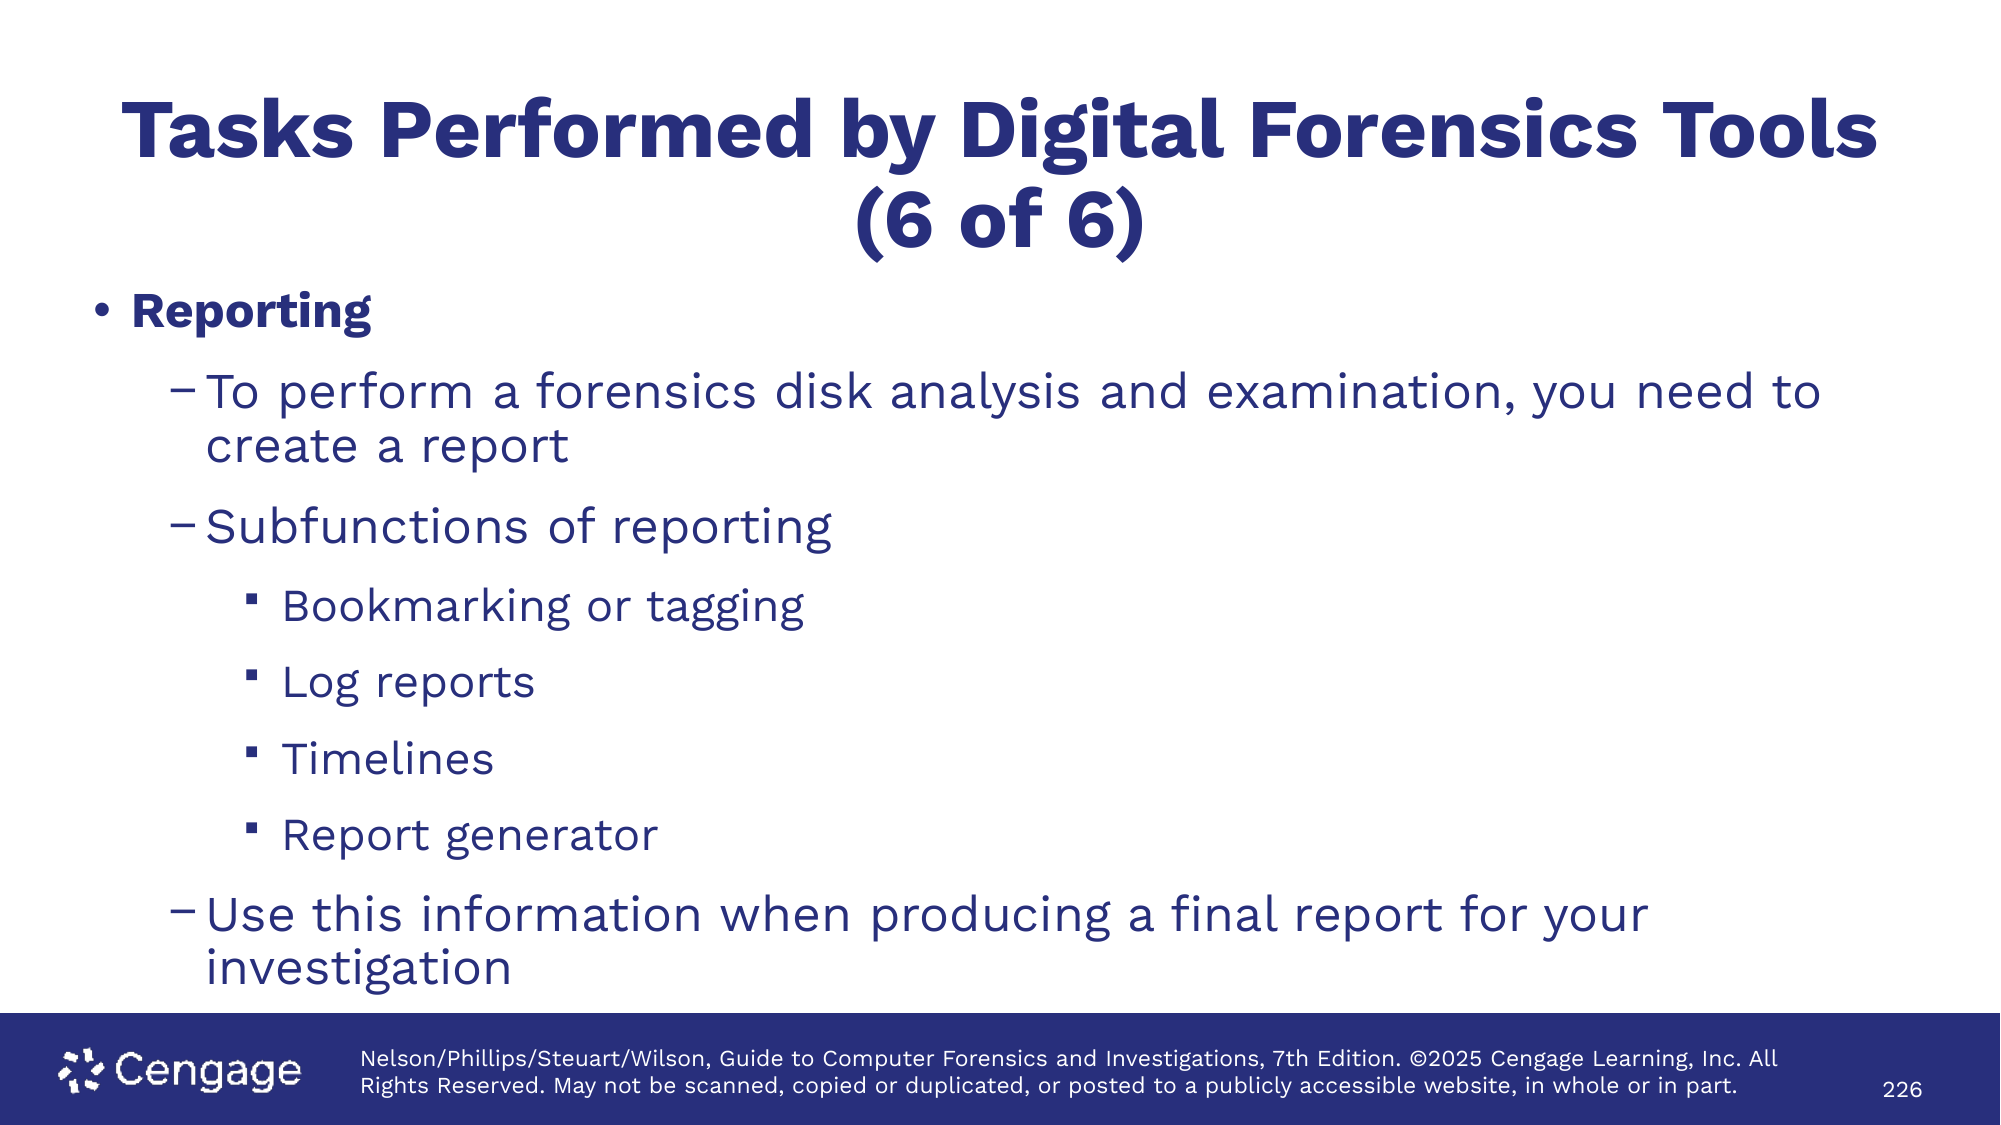

# Tasks Performed by Digital Forensics Tools (6 of 6)
Reporting
To perform a forensics disk analysis and examination, you need to create a report
Subfunctions of reporting
Bookmarking or tagging
Log reports
Timelines
Report generator
Use this information when producing a final report for your investigation